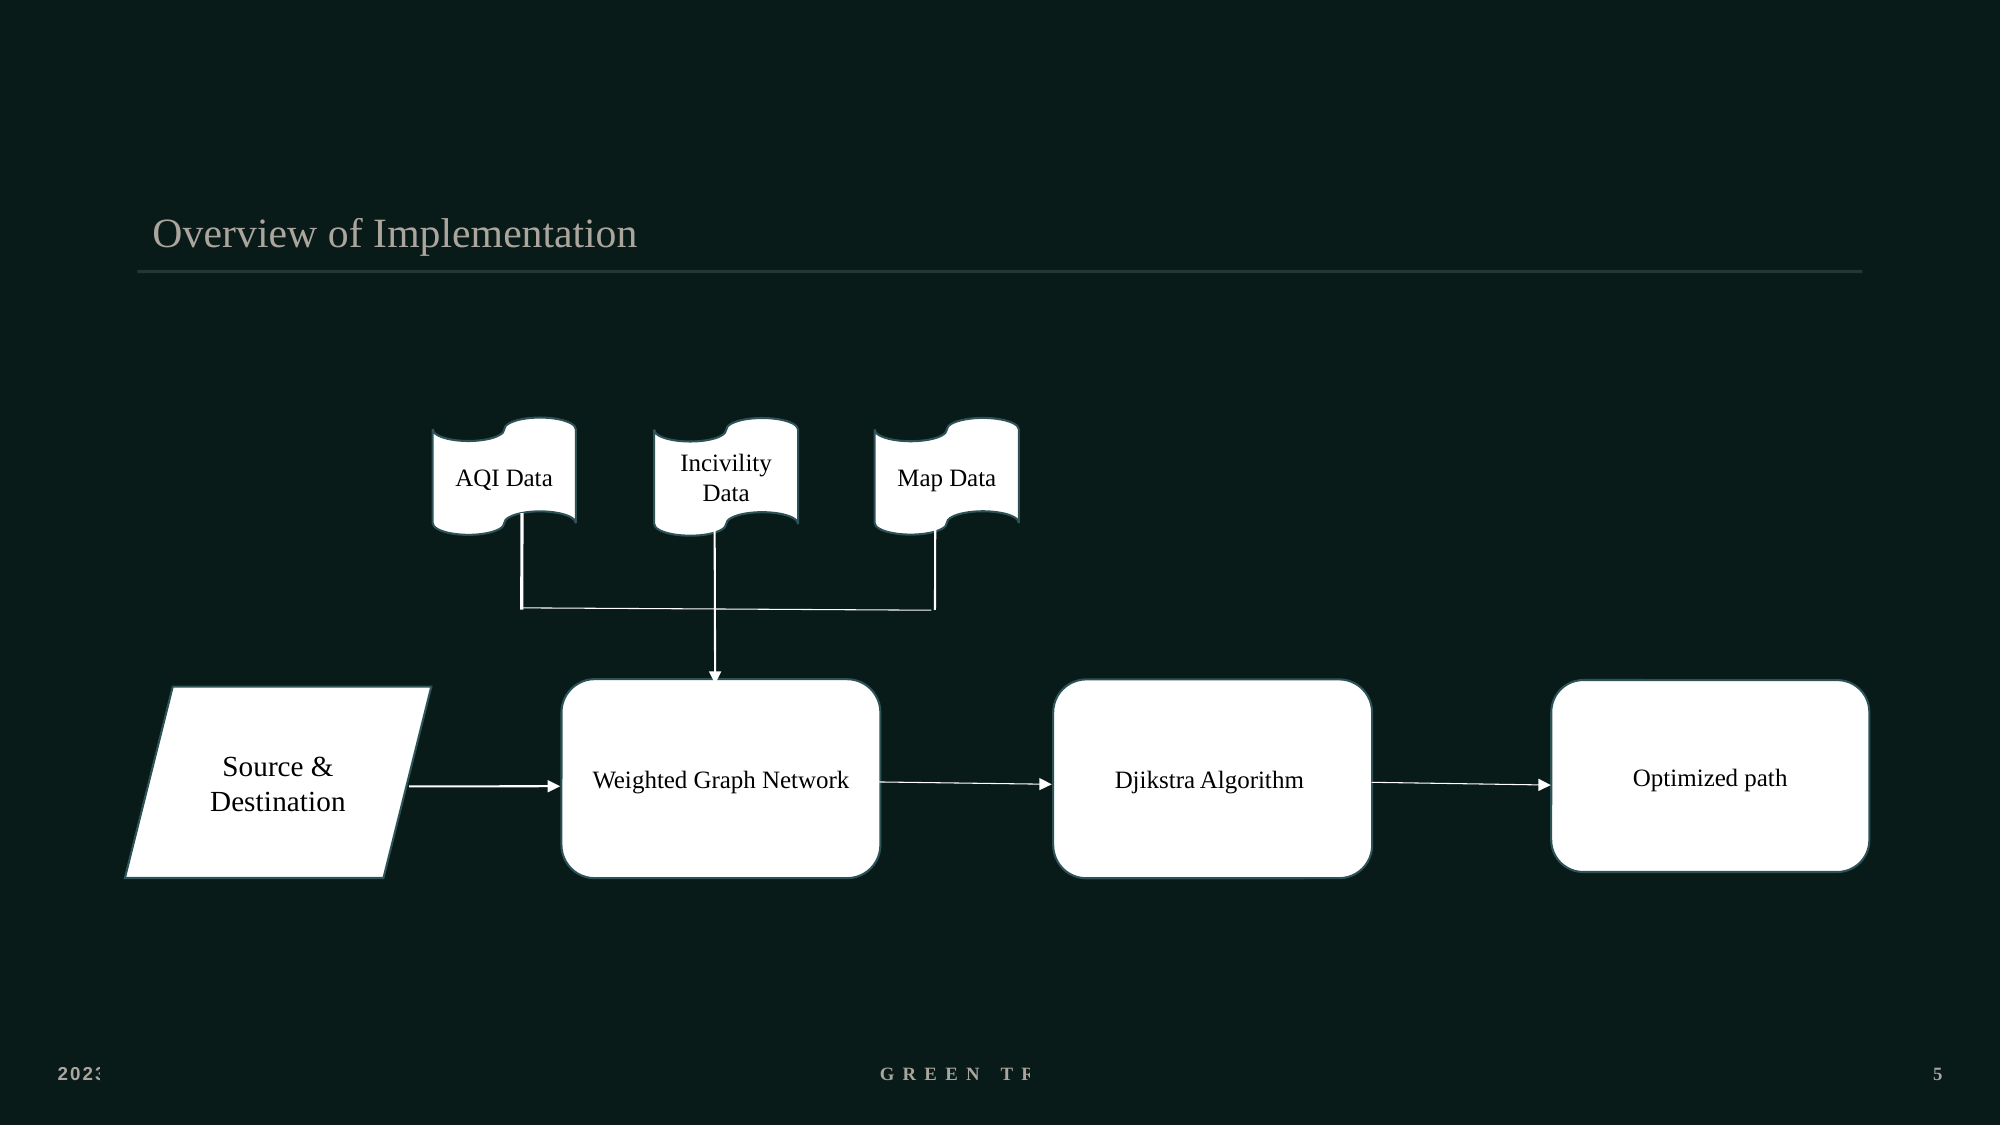

# Overview of Implementation
AQI Data
Map Data
Incivility Data
Weighted Graph Network
Djikstra Algorithm
Optimized path
Source & Destination
2023
Green Tracks
5